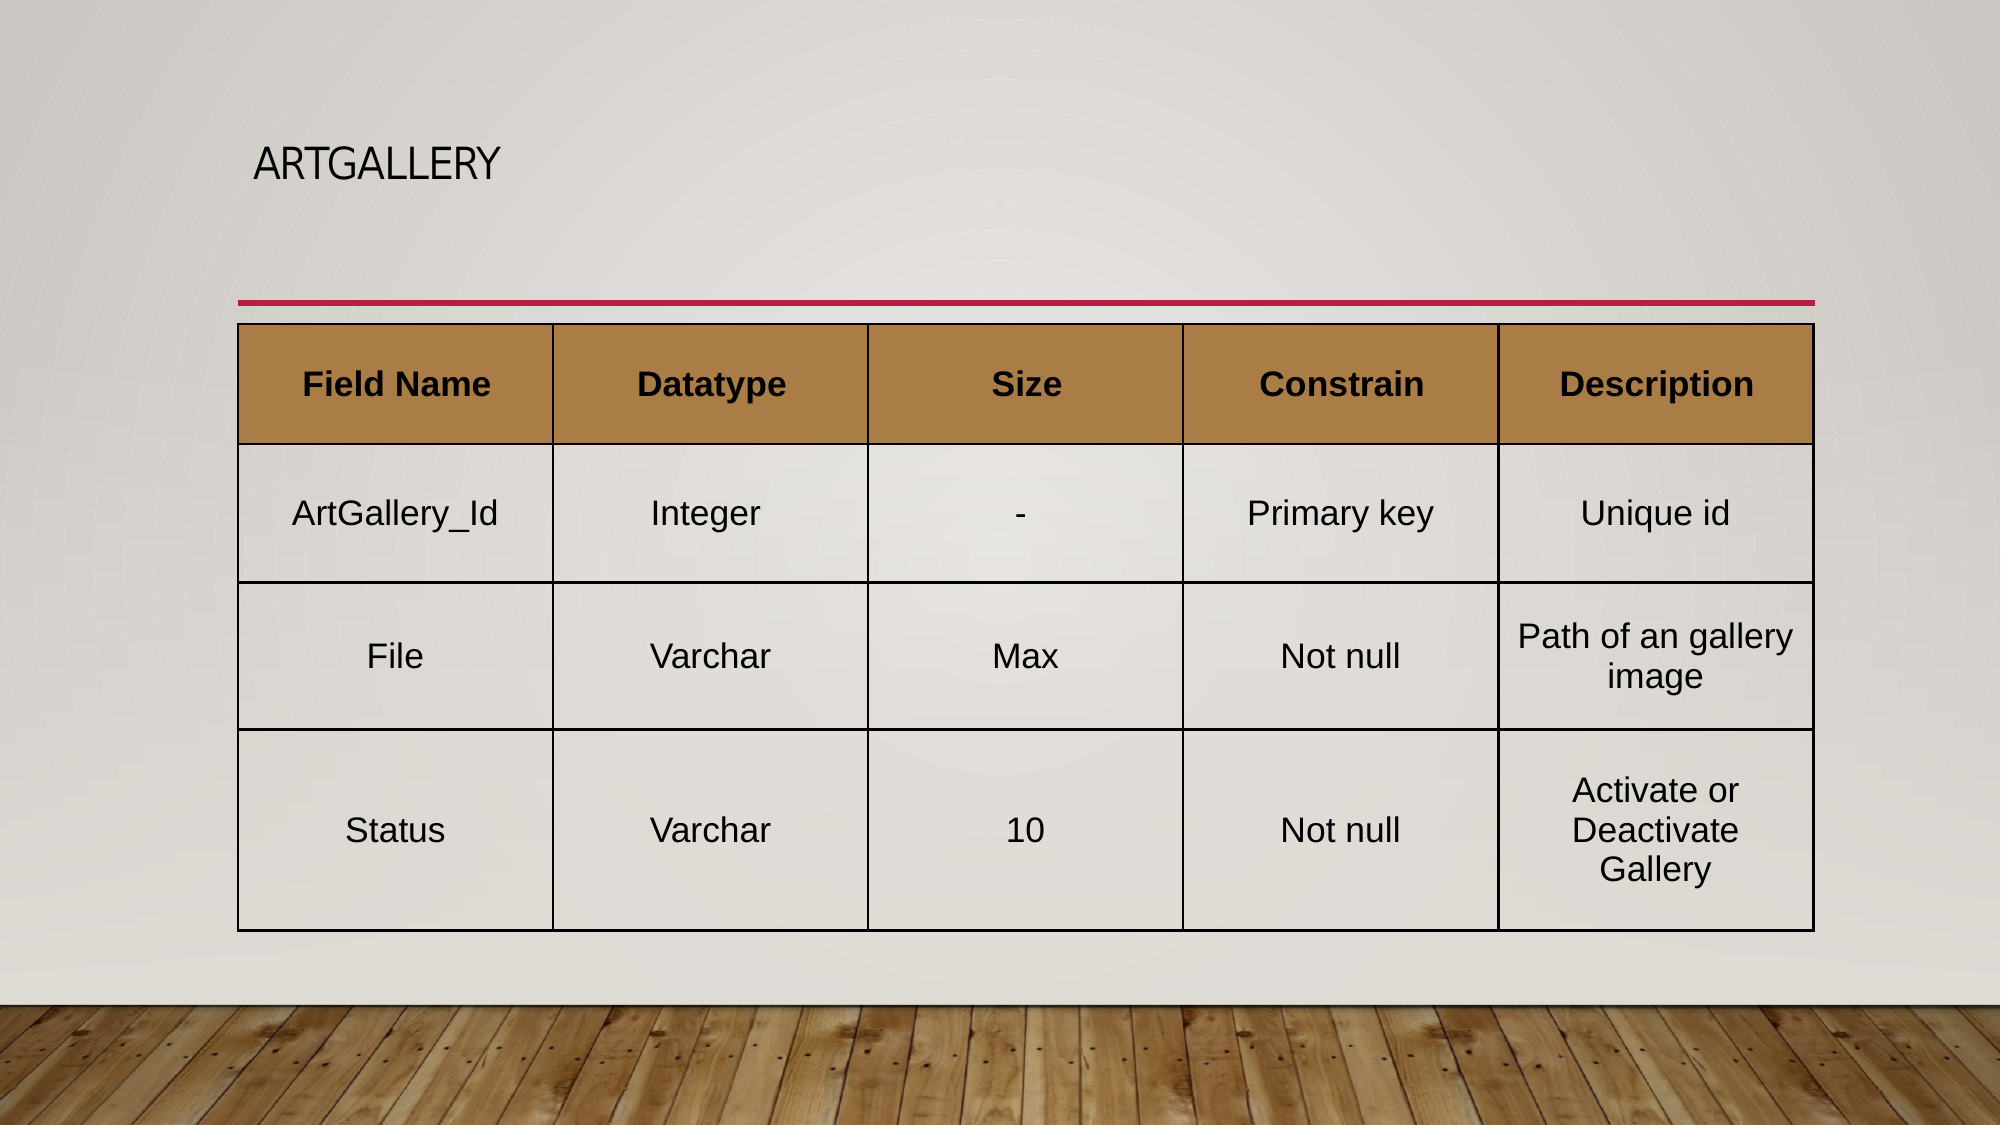

# ArtGallery

| Field Name | Datatype | Size | Constrain | Description |
| --- | --- | --- | --- | --- |
| ArtGallery\_Id | Integer | - | Primary key | Unique id |
| File | Varchar | Max | Not null | Path of an gallery image |
| Status | Varchar | 10 | Not null | Activate or Deactivate Gallery |